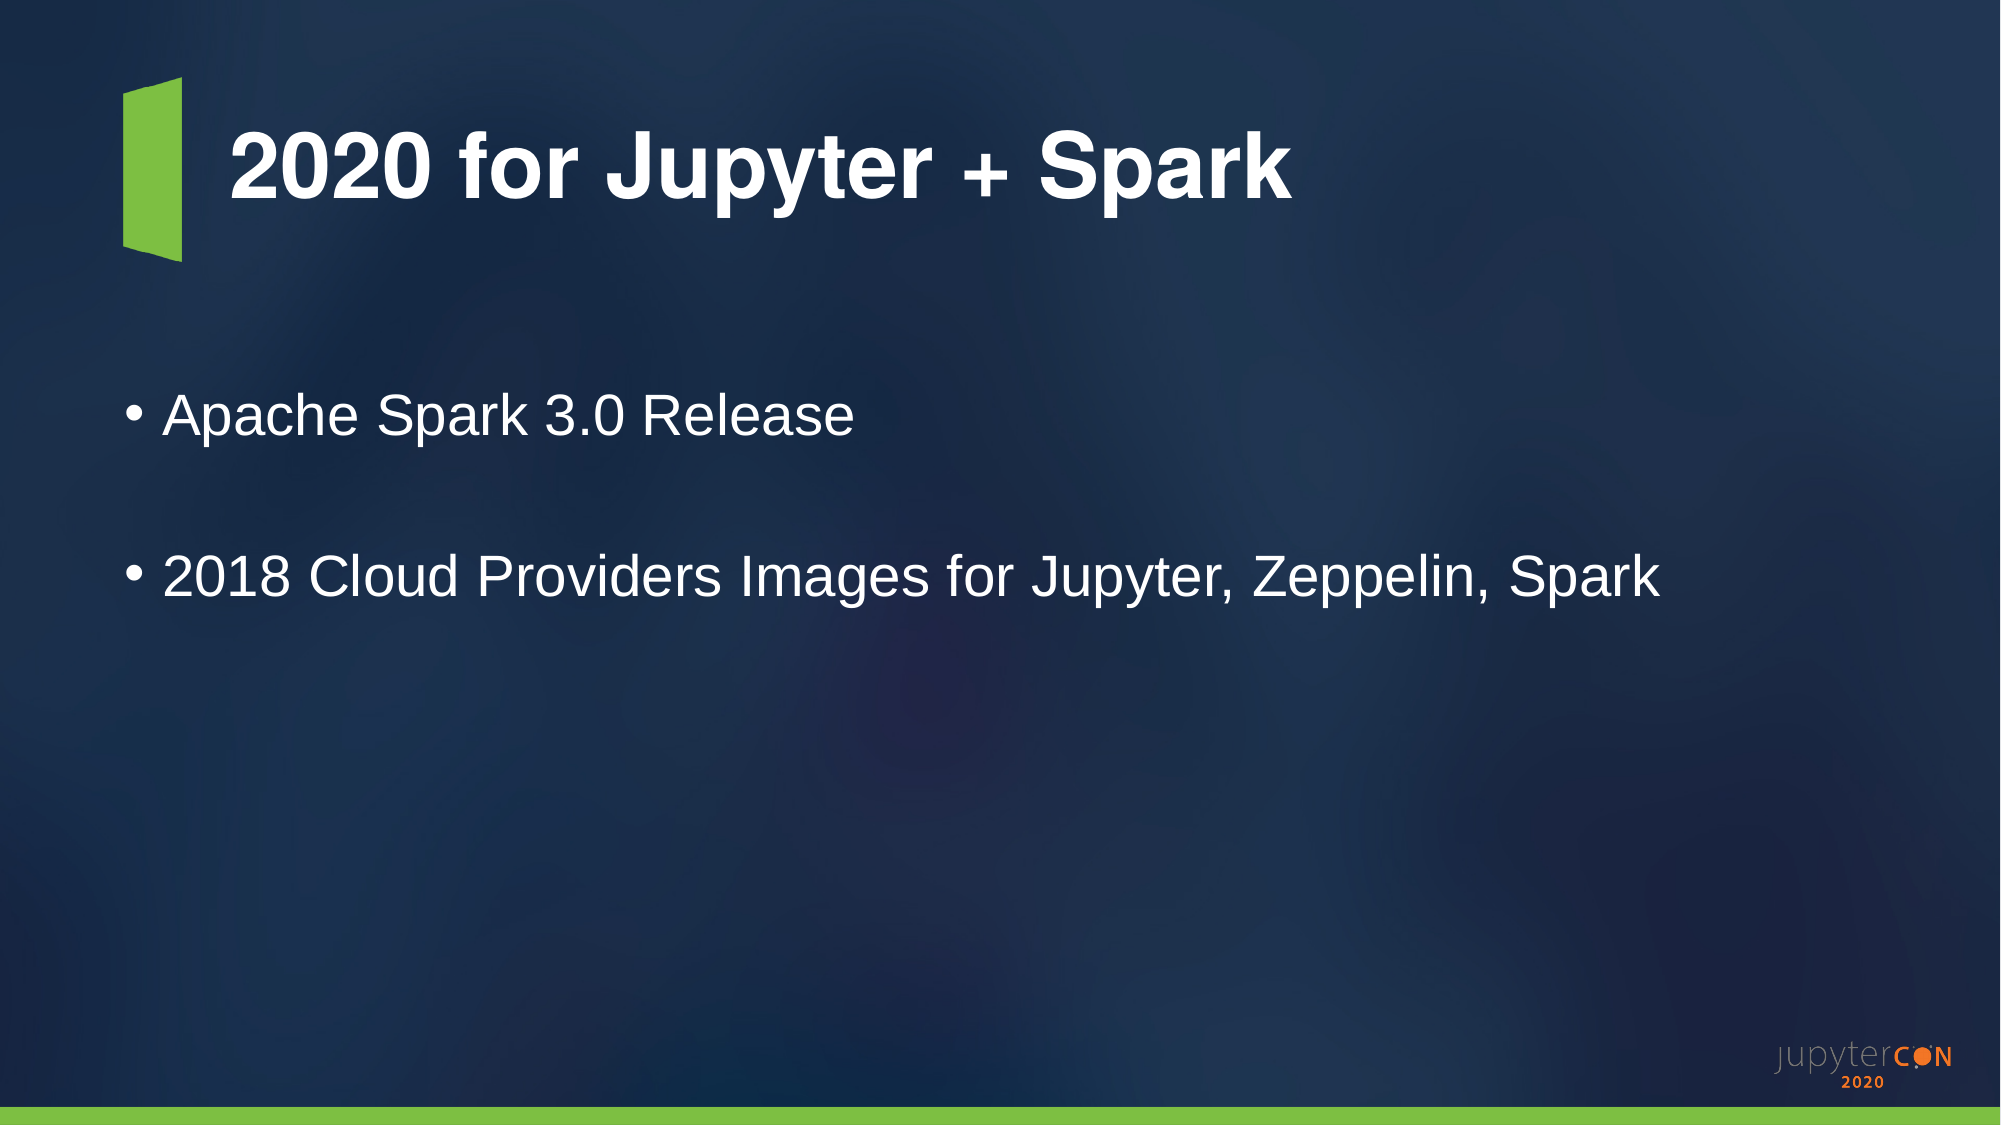

# 2020 for Jupyter + Spark
Apache Spark 3.0 Release
2018 Cloud Providers Images for Jupyter, Zeppelin, Spark